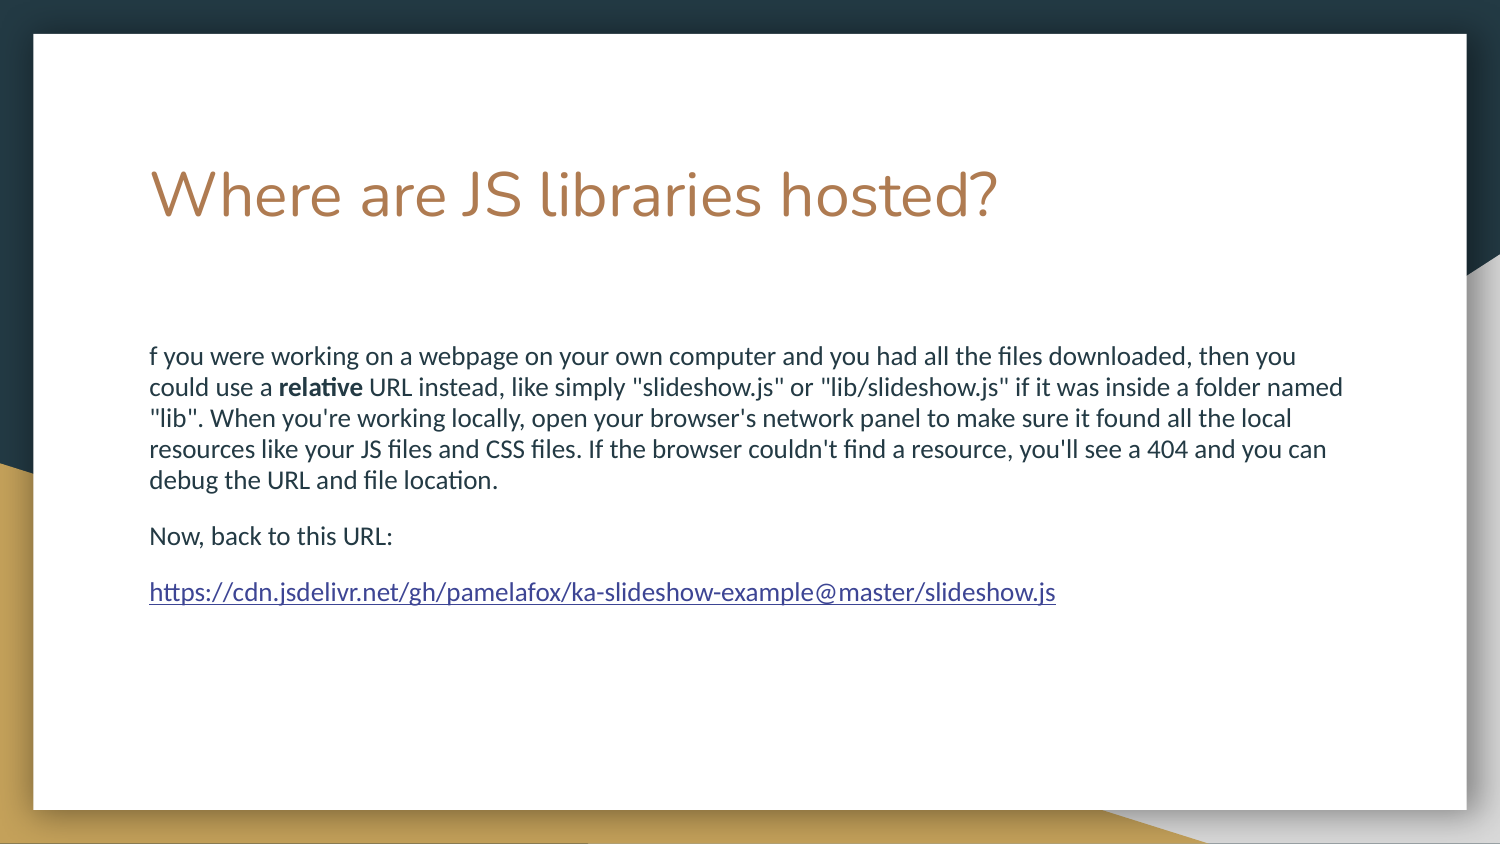

# Where are JS libraries hosted?
f you were working on a webpage on your own computer and you had all the files downloaded, then you could use a relative URL instead, like simply "slideshow.js" or "lib/slideshow.js" if it was inside a folder named "lib". When you're working locally, open your browser's network panel to make sure it found all the local resources like your JS files and CSS files. If the browser couldn't find a resource, you'll see a 404 and you can debug the URL and file location.
Now, back to this URL:
https://cdn.jsdelivr.net/gh/pamelafox/ka-slideshow-example@master/slideshow.js